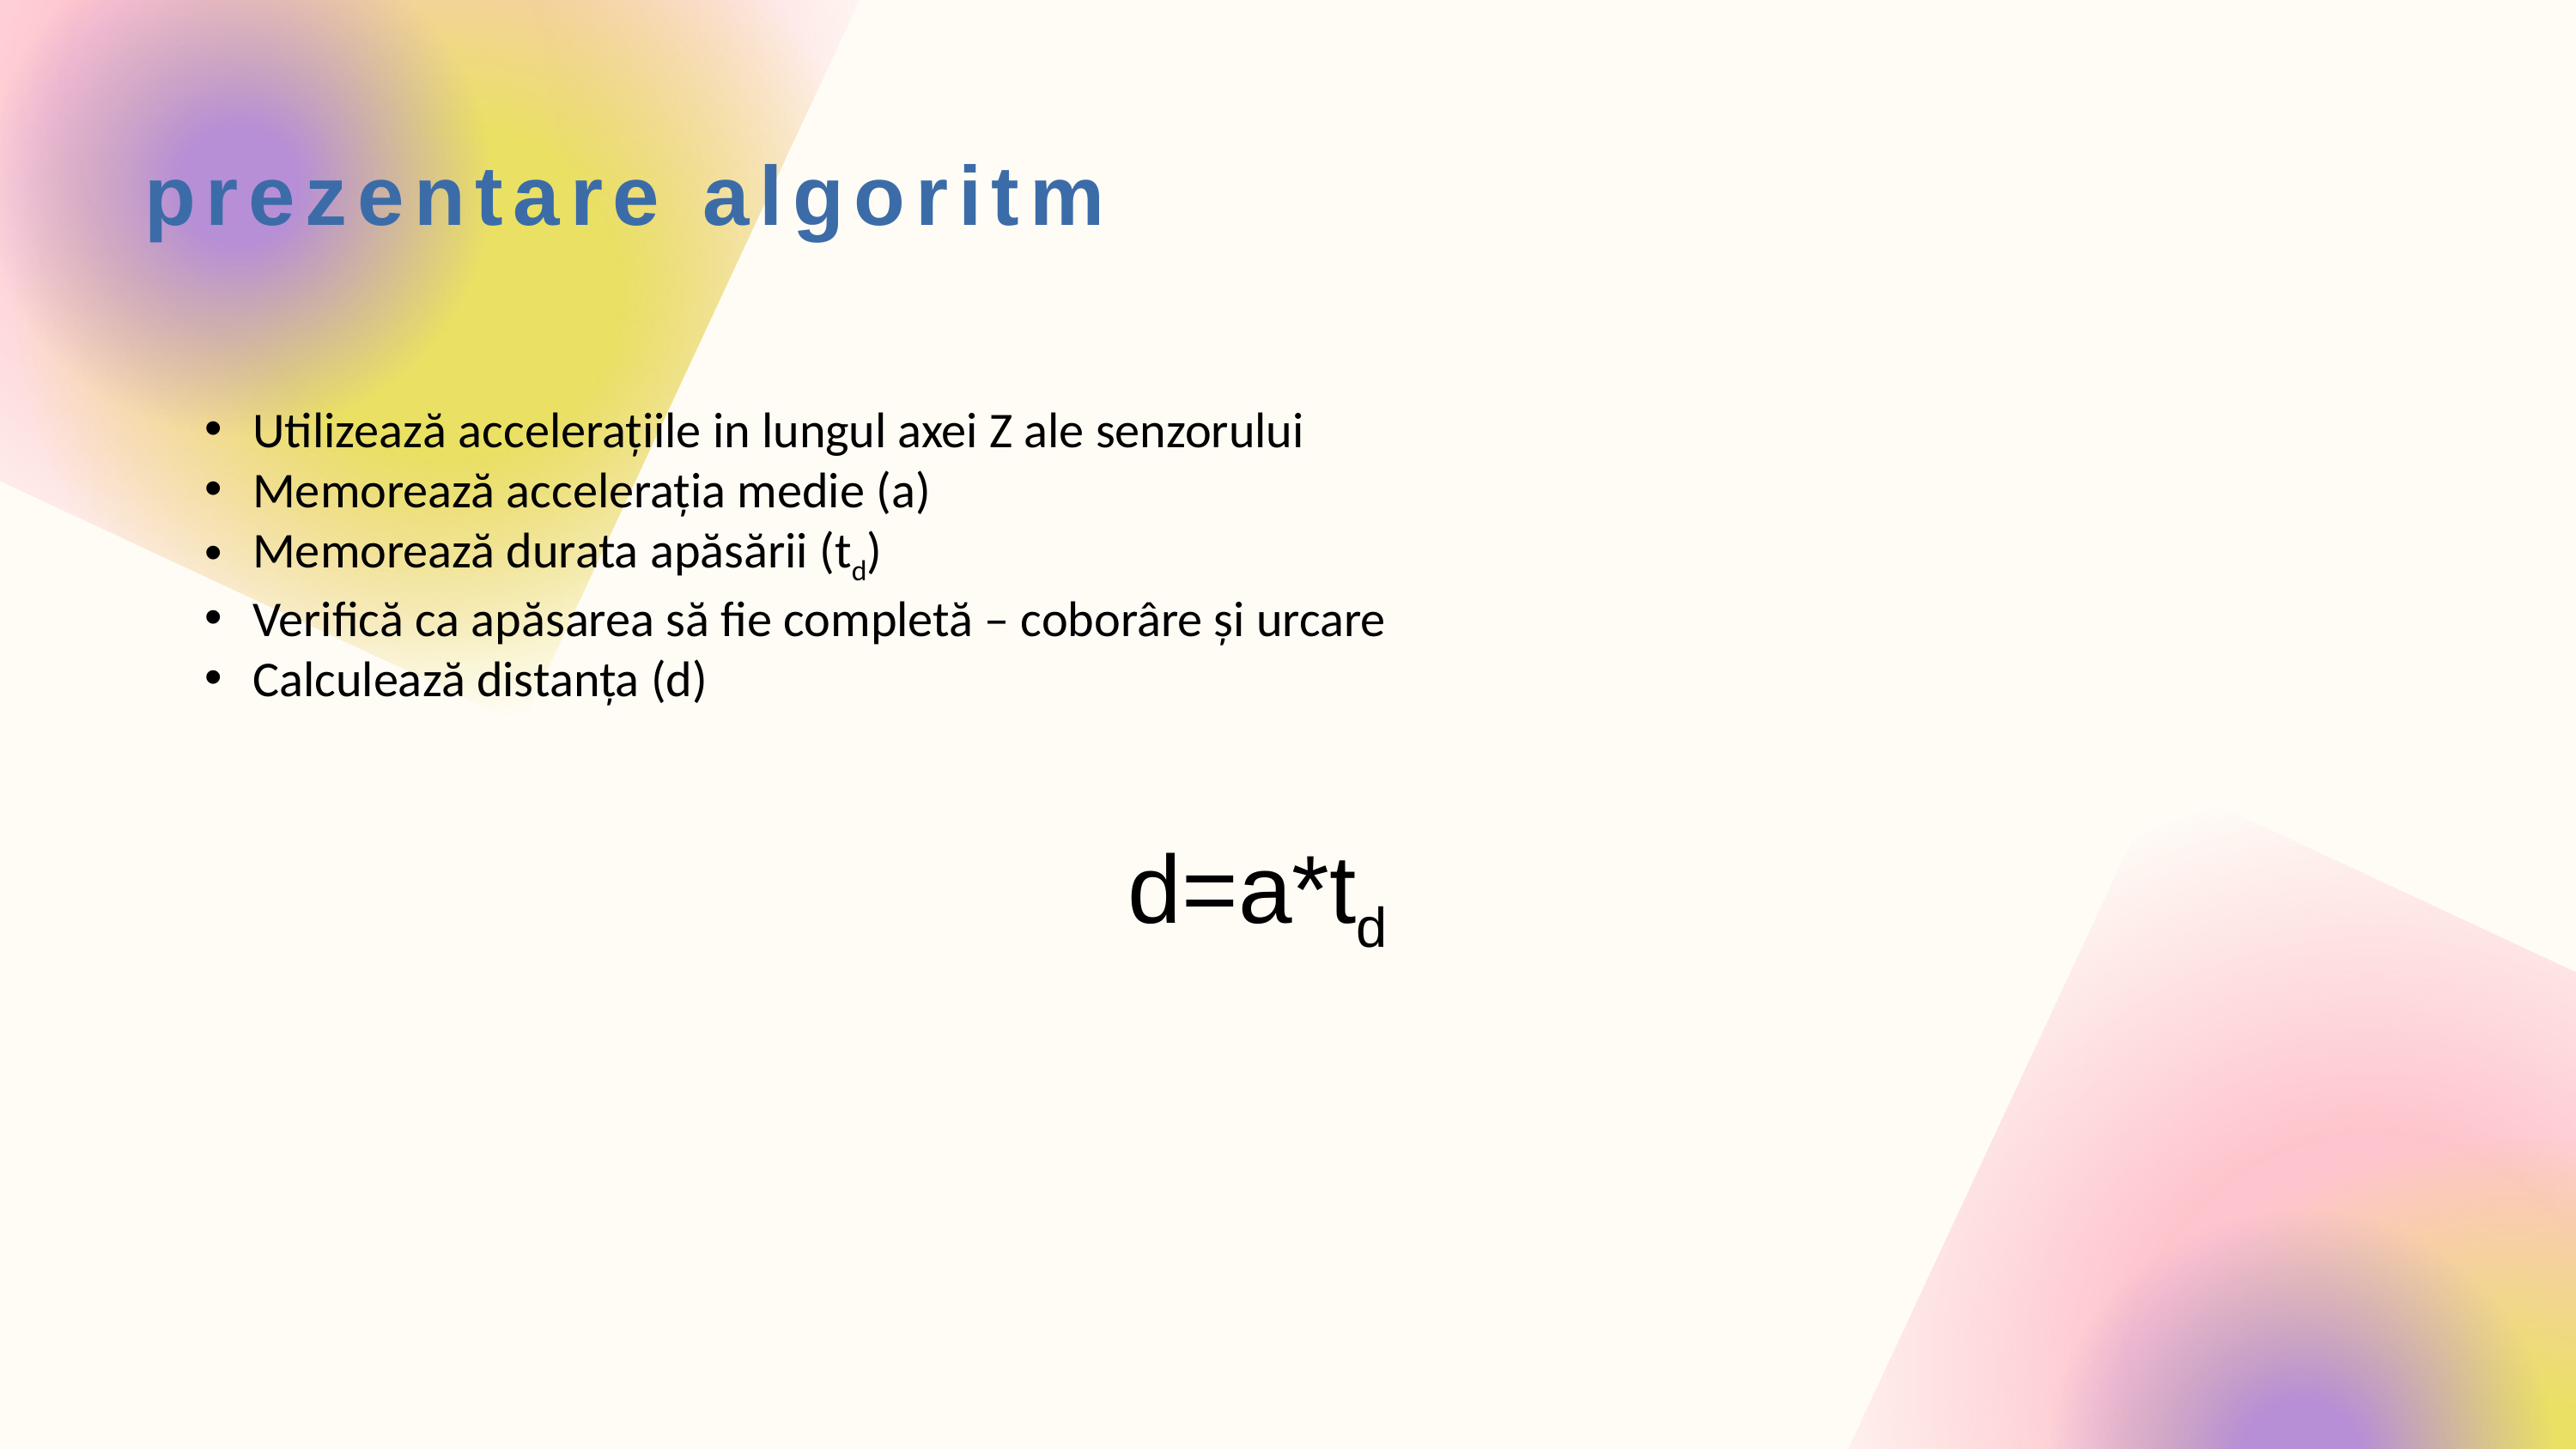

prezentare algoritm
Utilizează accelerațiile in lungul axei Z ale senzorului
Memorează accelerația medie (a)
Memorează durata apăsării (td)
Verifică ca apăsarea să fie completă – coborâre și urcare
Calculează distanța (d)

d=a*td